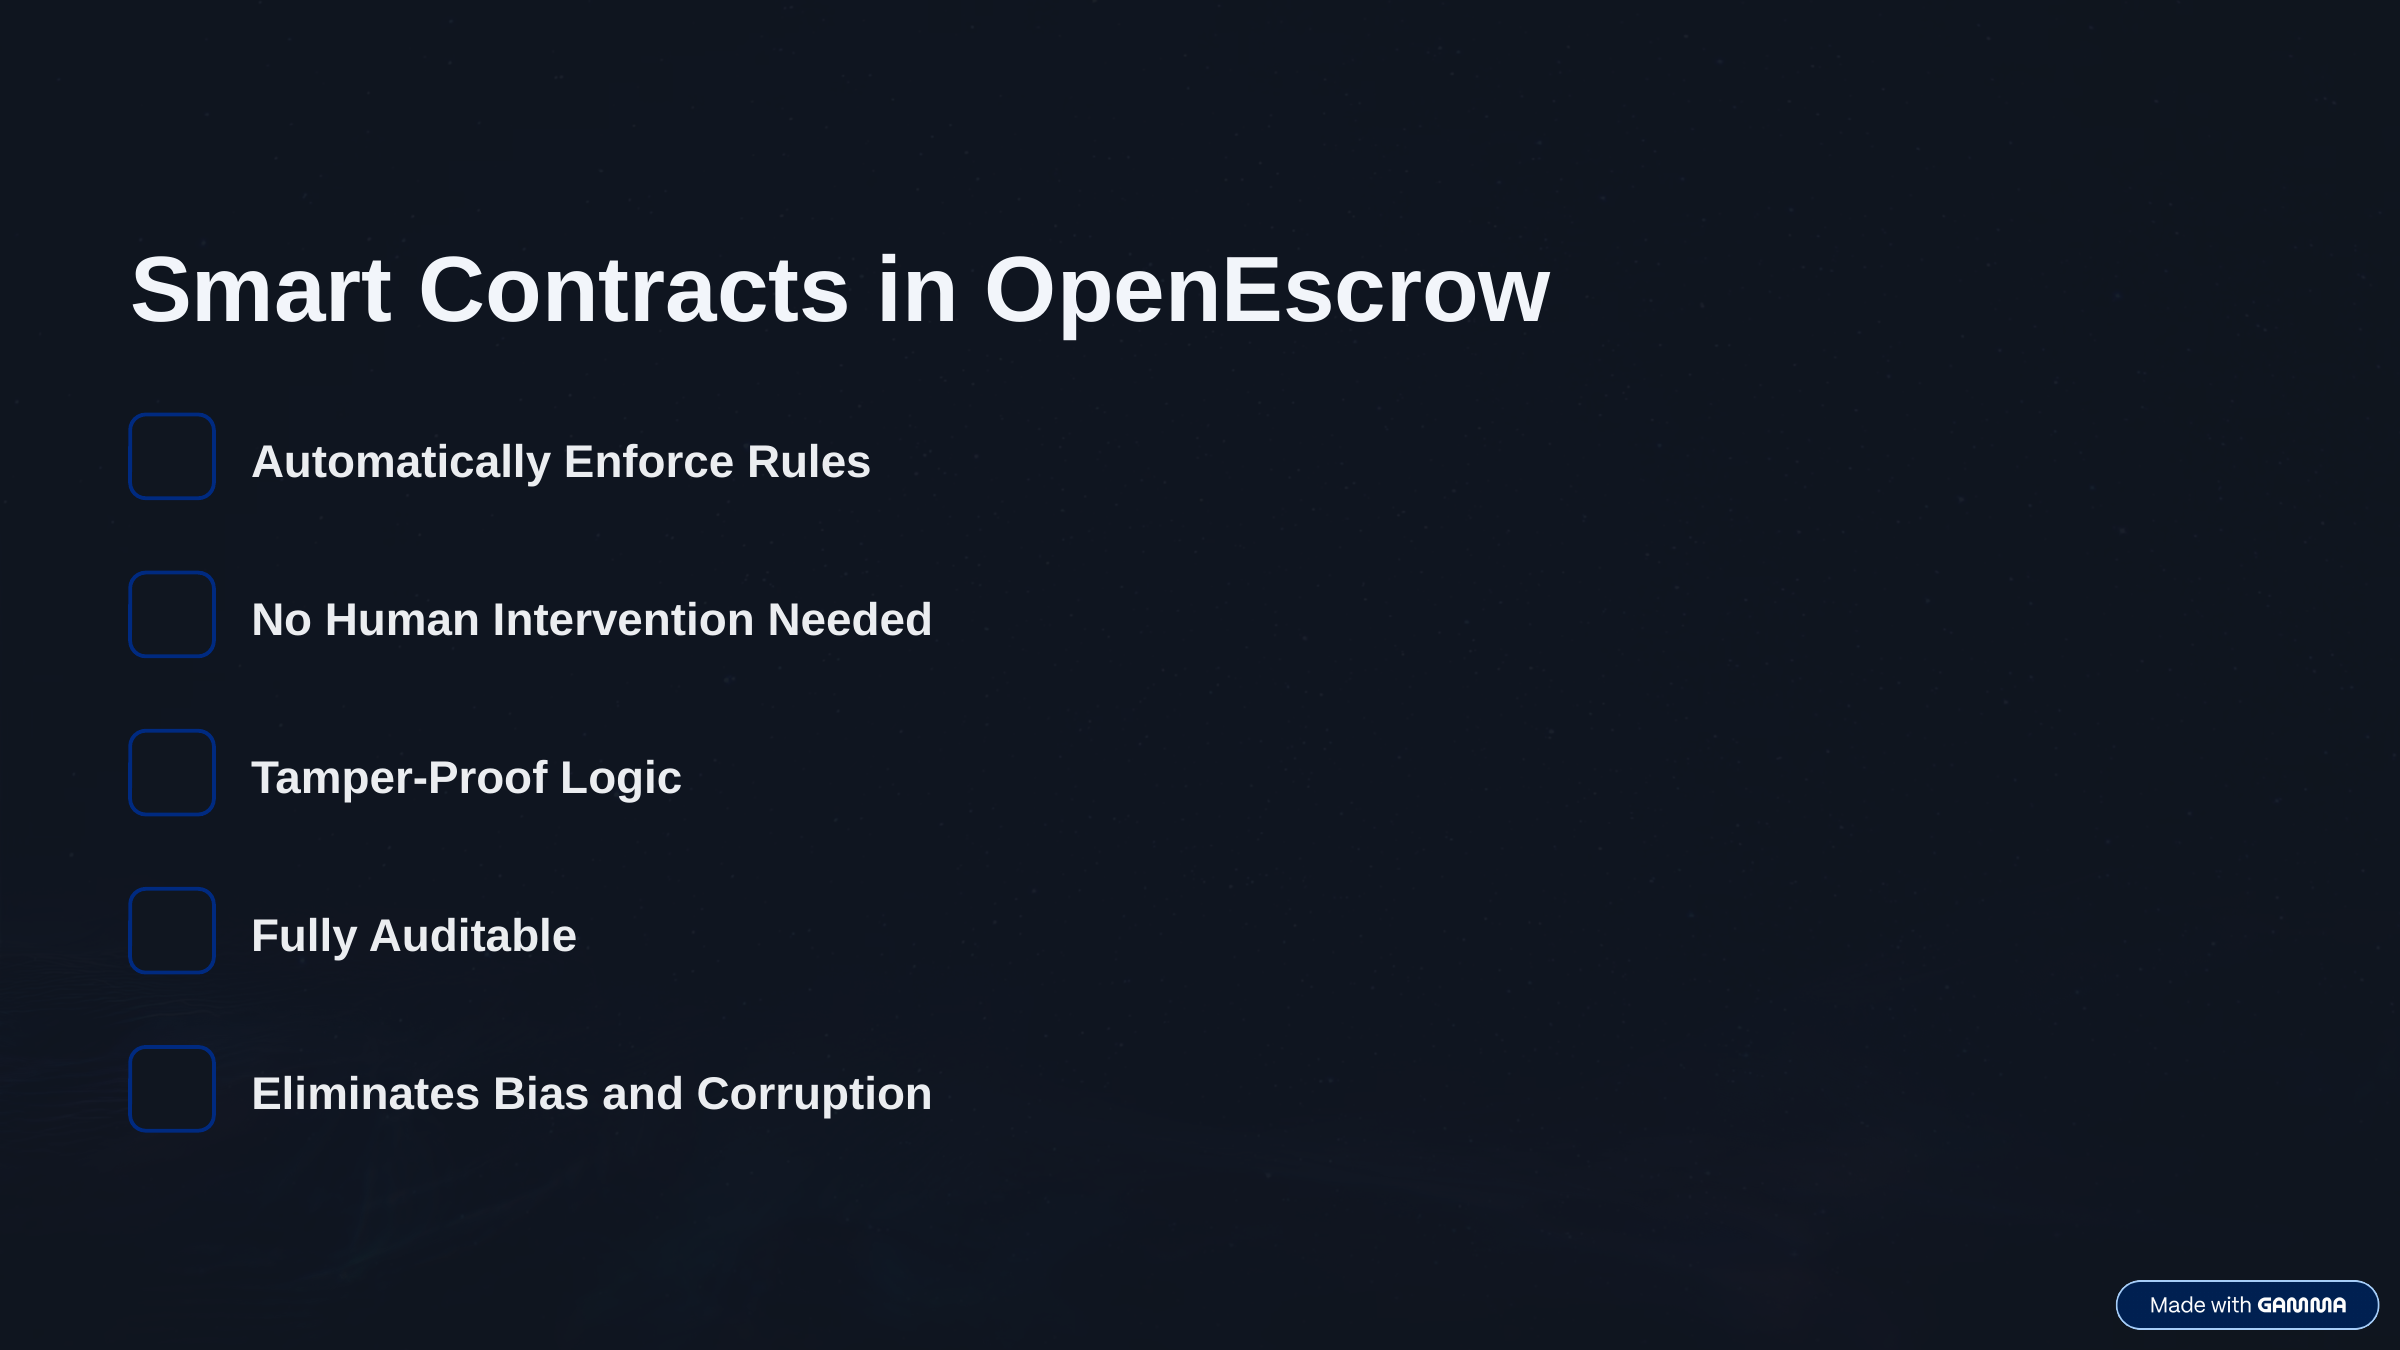

Smart Contracts in OpenEscrow

Automatically Enforce Rules

No Human Intervention Needed

Tamper-Proof Logic

Fully Auditable

Eliminates Bias and Corruption